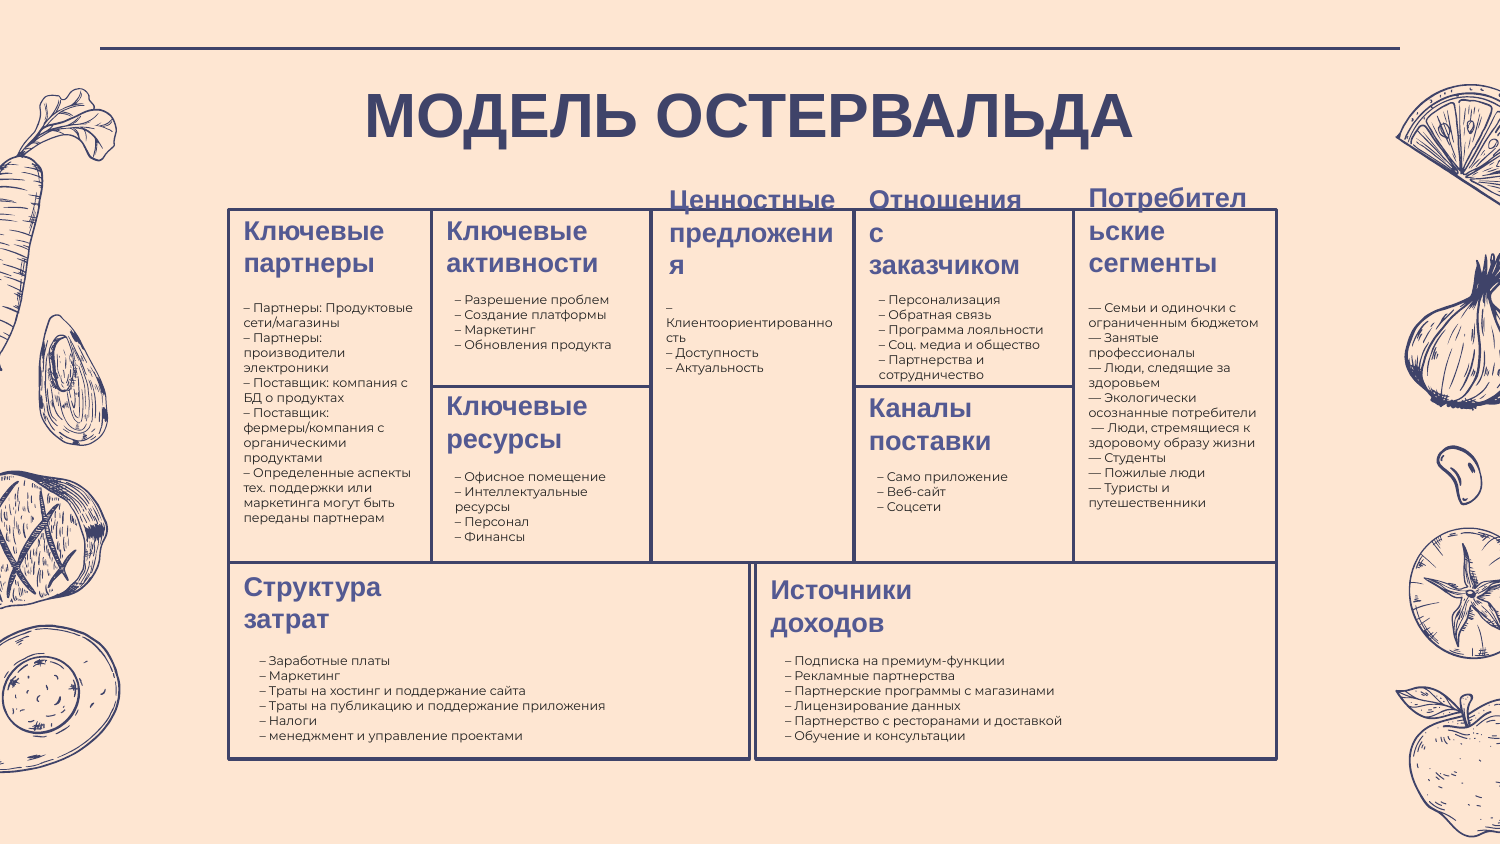

# МОДЕЛЬ ОСТЕРВАЛЬДА

Потребительские сегменты
Ключевые партнеры
Отношения с заказчиком
Ключевые активности
Ценностные предложения
– Разрешение проблем
– Создание платформы
– Маркетинг
– Обновления продукта

– Персонализация
– Обратная связь
– Программа лояльности
– Соц. медиа и общество
– Партнерства и сотрудничество

– Партнеры: Продуктовые сети/магазины
– Партнеры: производители электроники
– Поставщик: компания с БД о продуктах
– Поставщик: фермеры/компания с органическими продуктами
– Определенные аспекты тех. поддержки или маркетинга могут быть переданы партнерам
– Клиентоориентированность
– Доступность
– Актуальность

— Семьи и одиночки с ограниченным бюджетом
— Занятые профессионалы
— Люди, следящие за здоровьем
— Экологически осознанные потребители
 — Люди, стремящиеся к здоровому образу жизни
— Студенты
— Пожилые люди
— Туристы и путешественники

Ключевые ресурсы
Каналы поставки
– Офисное помещение
– Интеллектуальные ресурсы
– Персонал
– Финансы

– Само приложение
– Веб-сайт
– Соцсети

Структура затрат

Источники доходов
– Заработные платы
– Маркетинг
– Траты на хостинг и поддержание сайта
– Траты на публикацию и поддержание приложения
– Налоги
– менеджмент и управление проектами

– Подписка на премиум-функции
– Рекламные партнерства
– Партнерские программы с магазинами
– Лицензирование данных
– Партнерство с ресторанами и доставкой
– Обучение и консультации